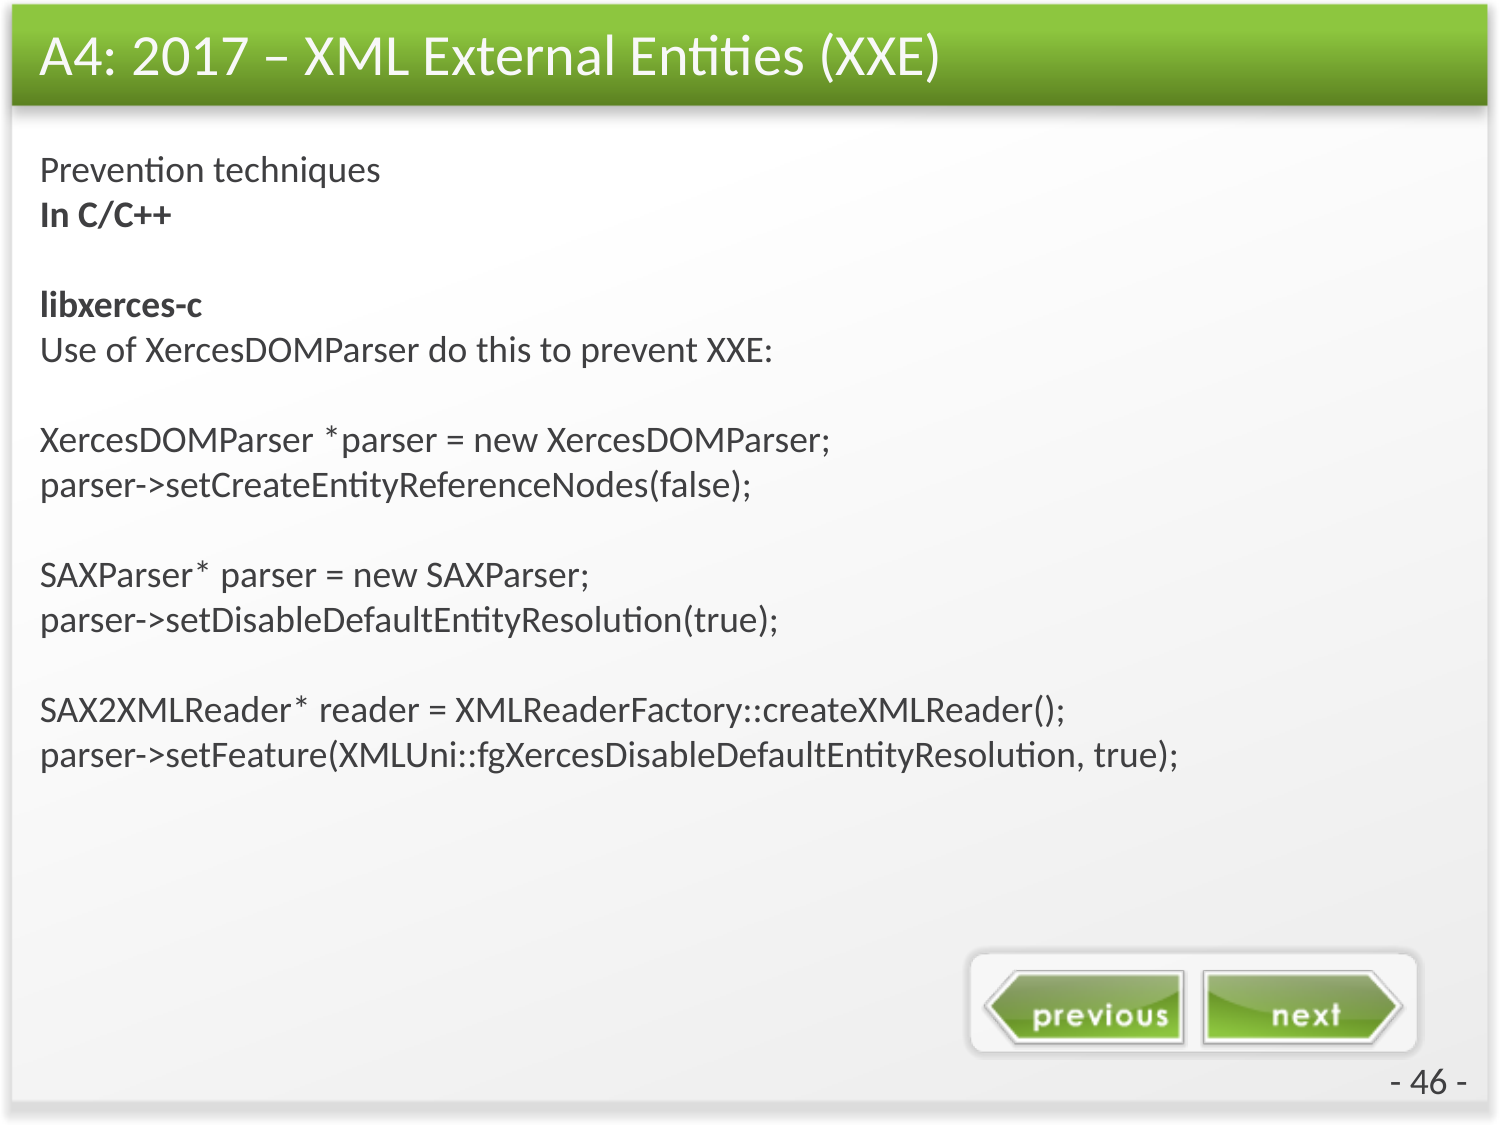

# A4: 2017 – XML External Entities (XXE)
Prevention techniques
In C/C++

libxerces-c
Use of XercesDOMParser do this to prevent XXE:

XercesDOMParser *parser = new XercesDOMParser;
parser->setCreateEntityReferenceNodes(false);

SAXParser* parser = new SAXParser;
parser->setDisableDefaultEntityResolution(true);

SAX2XMLReader* reader = XMLReaderFactory::createXMLReader();
parser->setFeature(XMLUni::fgXercesDisableDefaultEntityResolution, true);

- 46 -